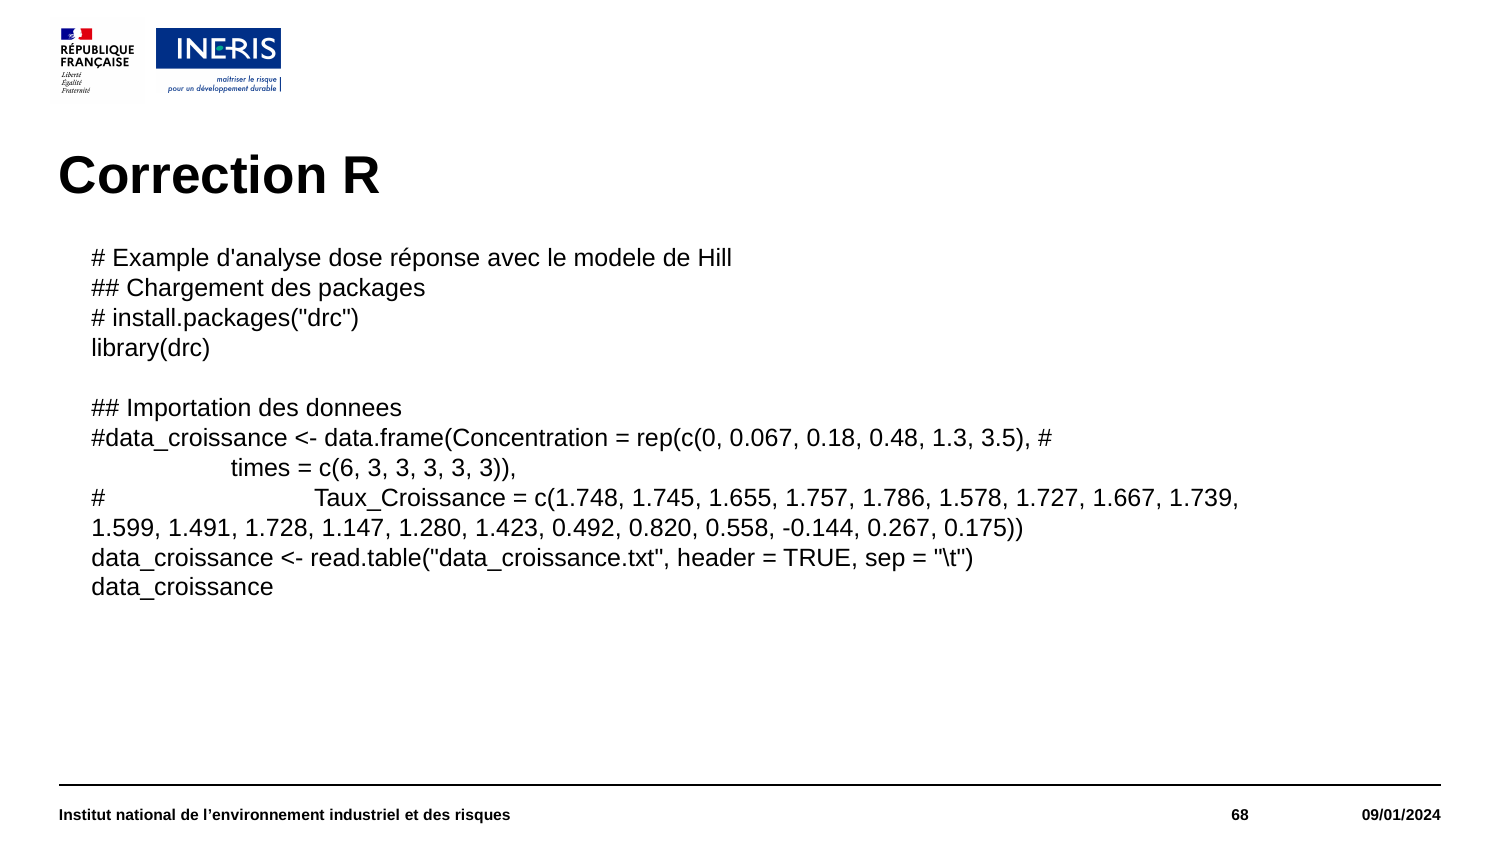

# Correction R
# Example d'analyse dose réponse avec le modele de Hill
## Chargement des packages
# install.packages("drc")
library(drc)

## Importation des donnees
#data_croissance <- data.frame(Concentration = rep(c(0, 0.067, 0.18, 0.48, 1.3, 3.5), #                                                  times = c(6, 3, 3, 3, 3, 3)),
#                              Taux_Croissance = c(1.748, 1.745, 1.655, 1.757, 1.786, 1.578, 1.727, 1.667, 1.739, 1.599, 1.491, 1.728, 1.147, 1.280, 1.423, 0.492, 0.820, 0.558, -0.144, 0.267, 0.175))
data_croissance <- read.table("data_croissance.txt", header = TRUE, sep = "\t")
data_croissance
Institut national de l’environnement industriel et des risques
68
09/01/2024